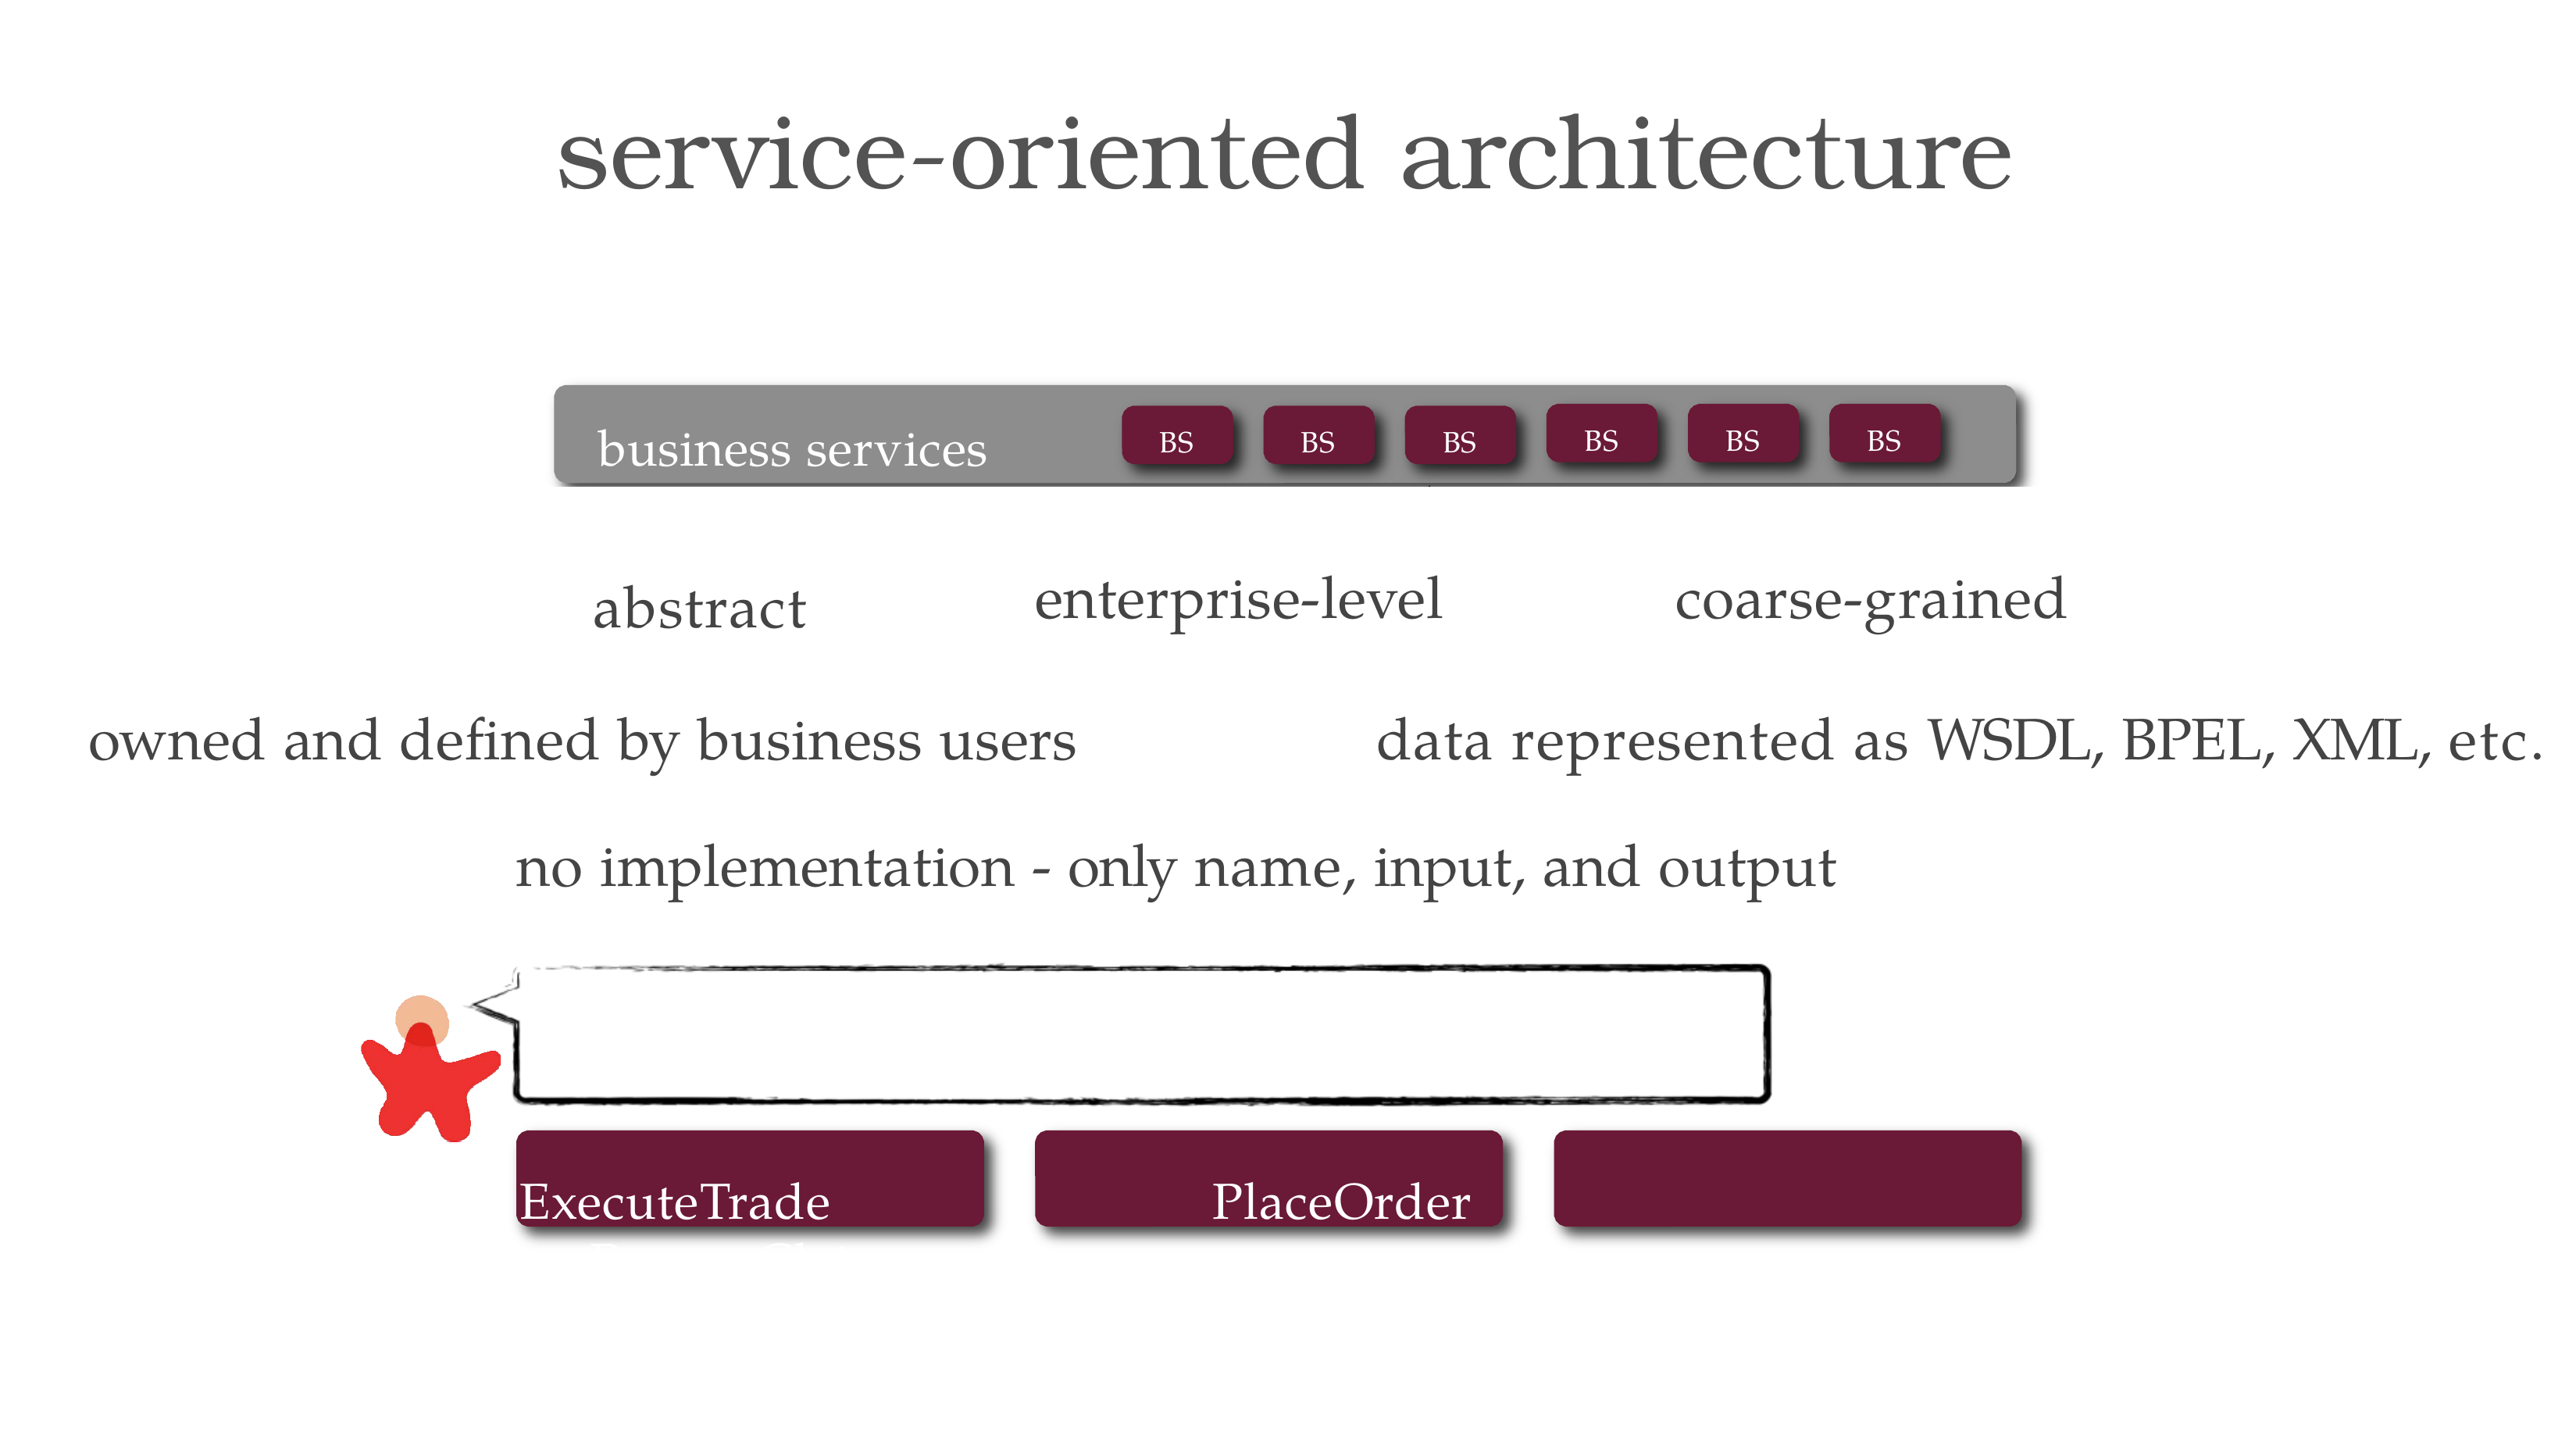

# service-oriented architecture

business services
BS
BS
BS
BS
BS
BS

message bus
process choreographer service orchestrator

enterprise services	ES	ES	ES	ES	ES	ES

application services	AS	infrastructure services	IS

enterprise-level	coarse-grained
abstract

owned and defined by business users
data represented as WSDL, BPEL, XML, etc.

no implementation - only name, input, and output

Are	we	in	the	business	of…?

ExecuteTrade	PlaceOrder	ProcessClaim